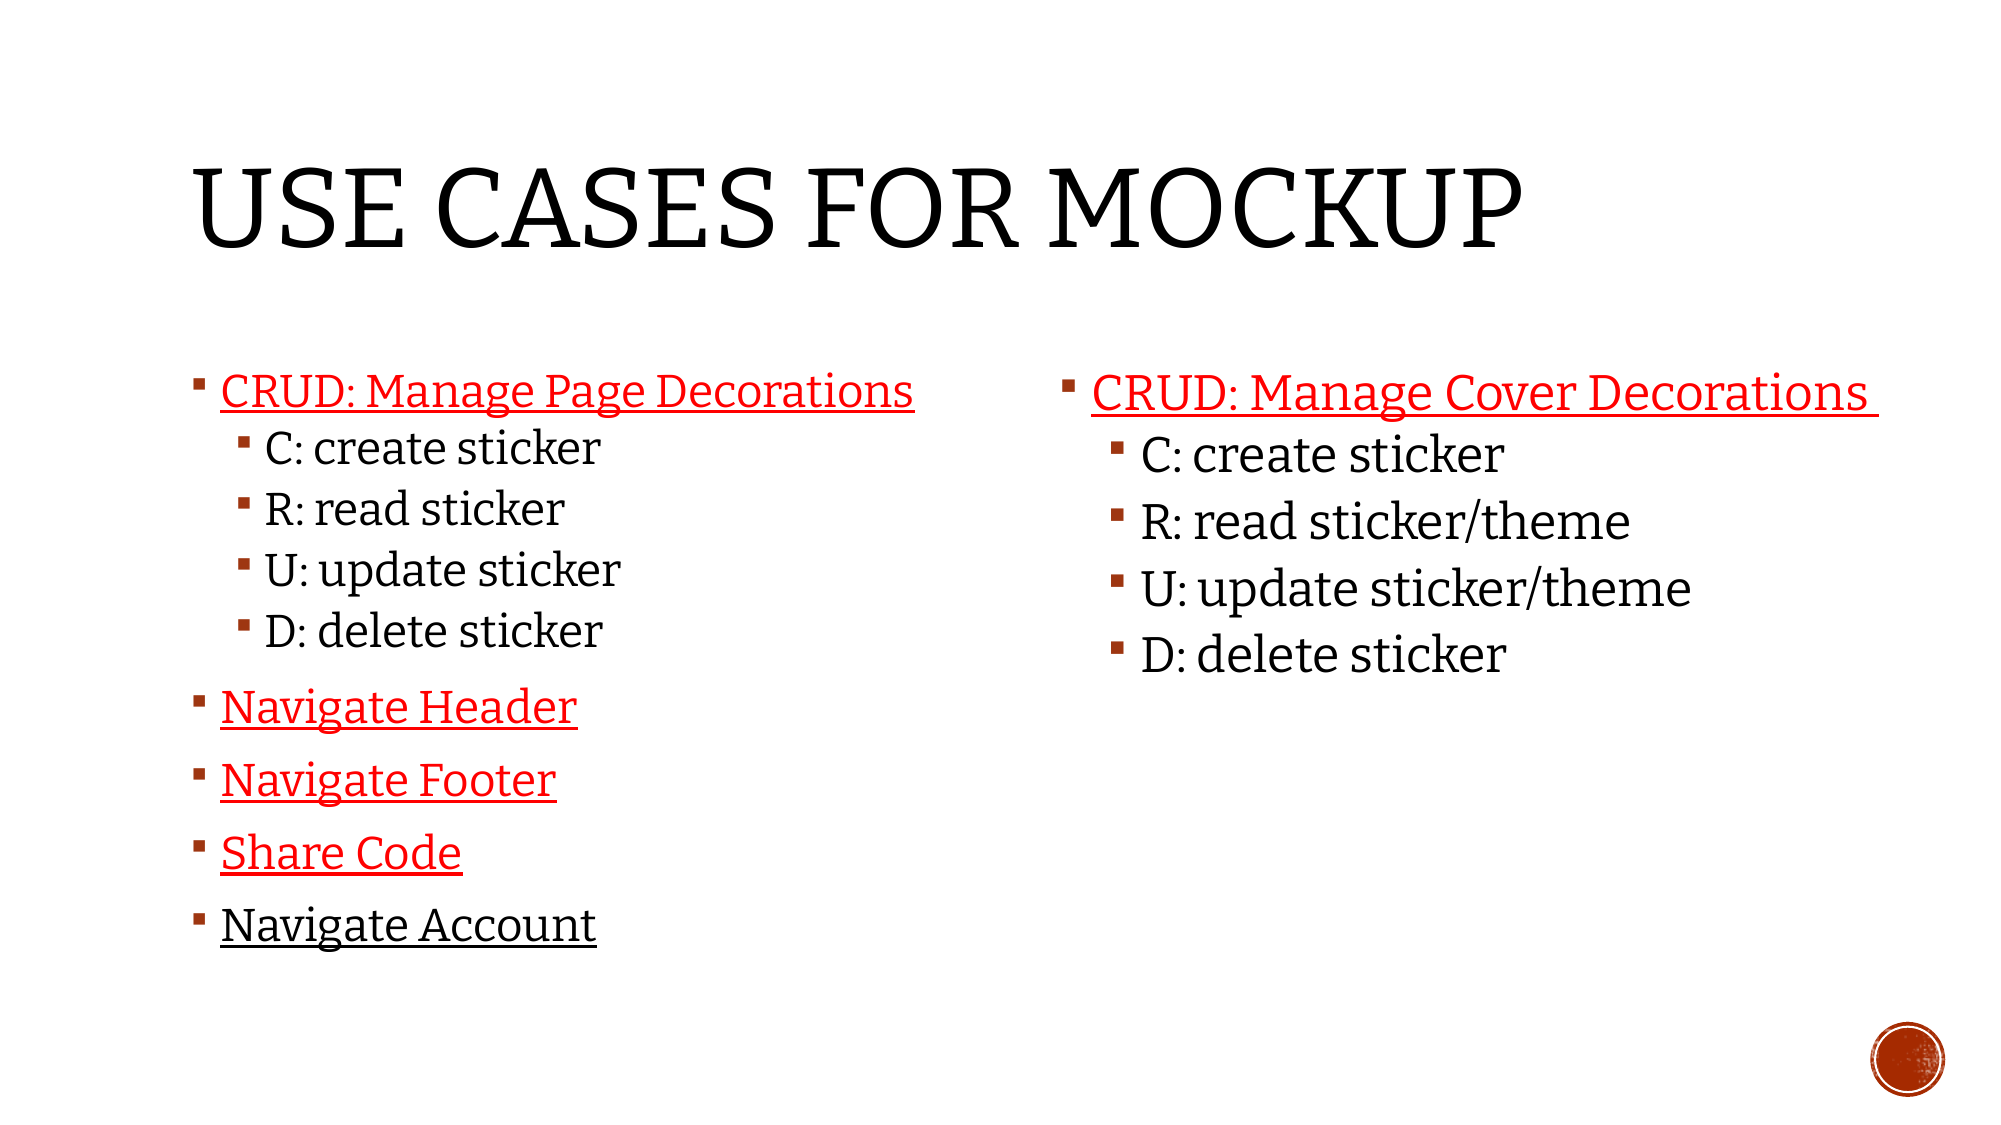

# Use CaseS for Mockup
CRUD: Manage Page Decorations
C: create sticker
R: read sticker
U: update sticker
D: delete sticker
Navigate Header
Navigate Footer
Share Code
Navigate Account

CRUD: Manage Cover Decorations
C: create sticker
R: read sticker/theme
U: update sticker/theme
D: delete sticker